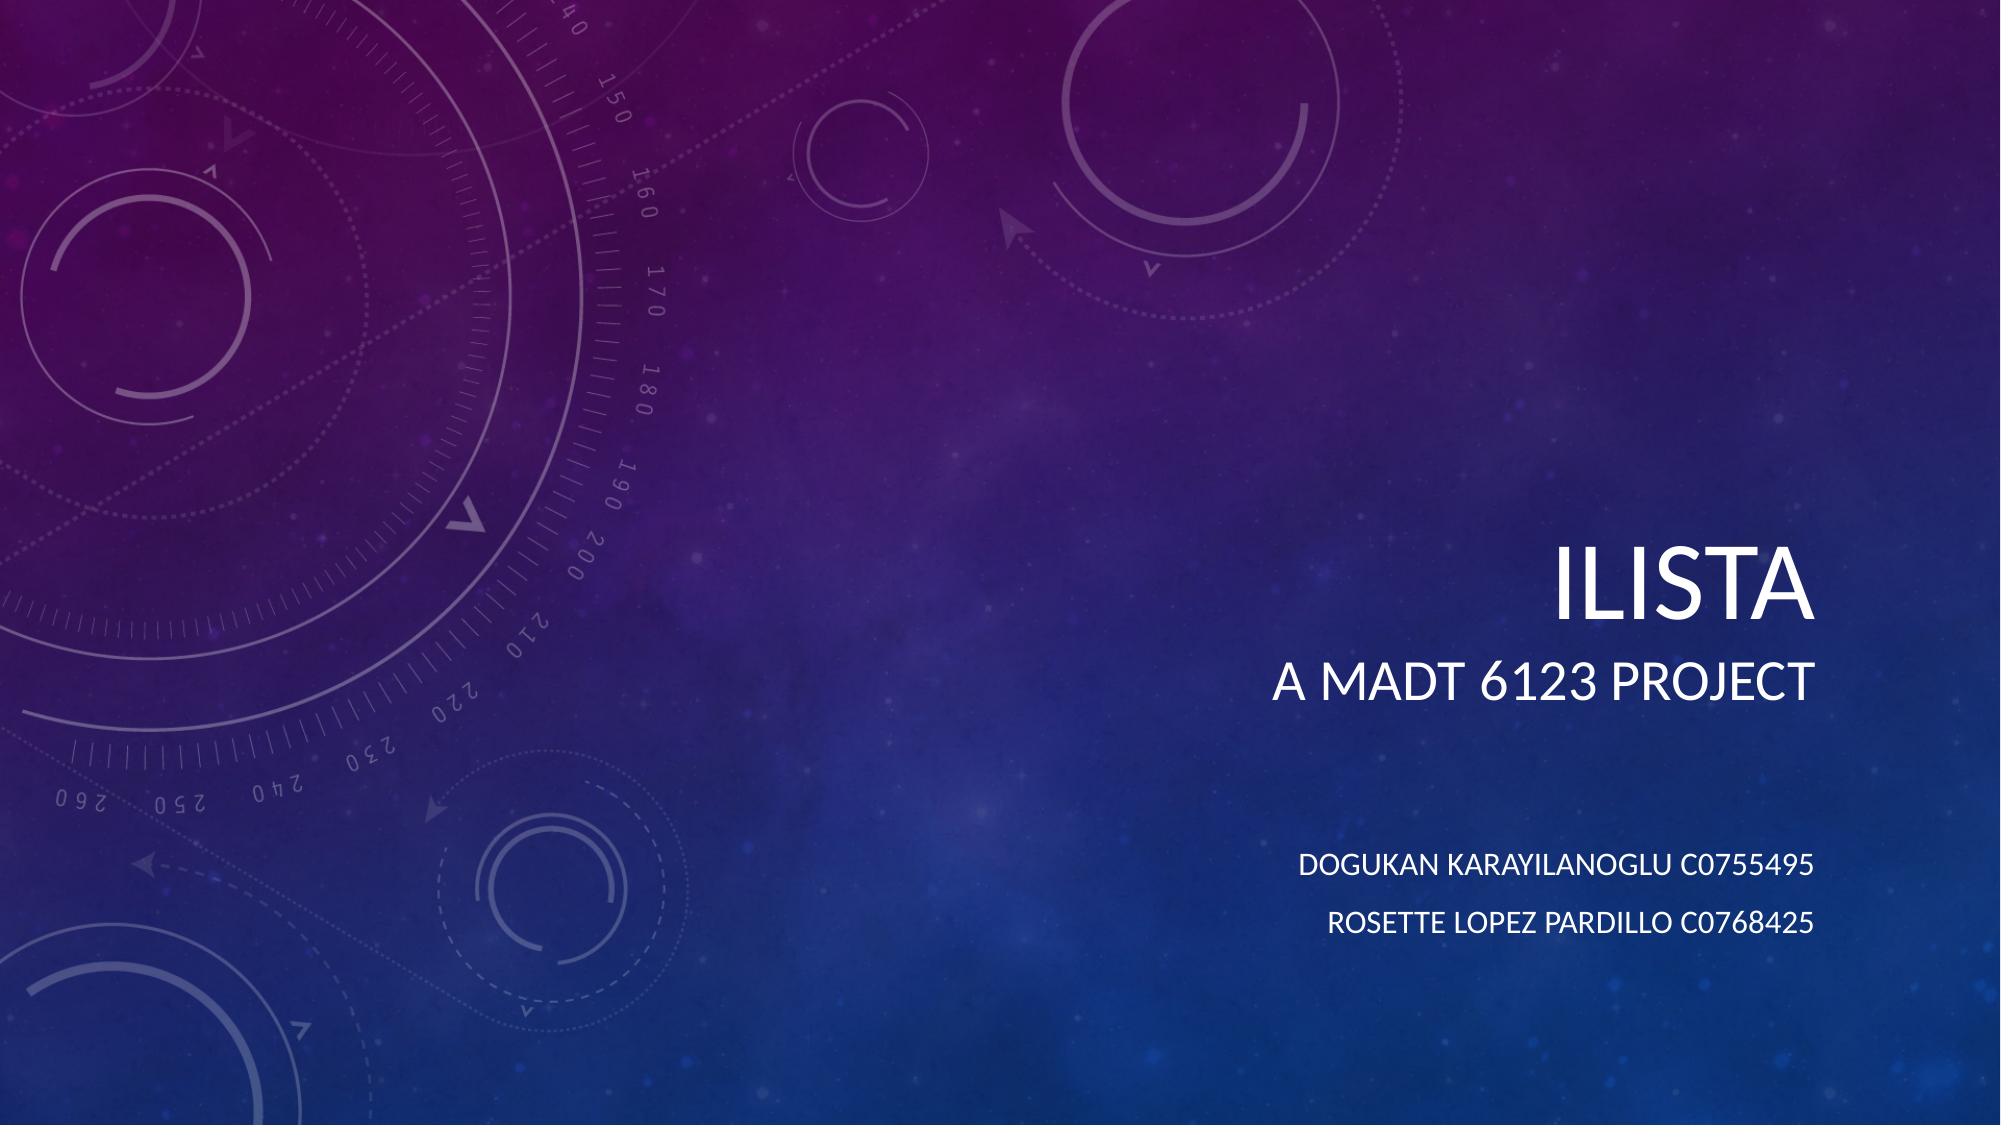

# Ilista A MADT 6123 Project

Dogukan Karayilanoglu C0755495
Rosette Lopez Pardillo C0768425